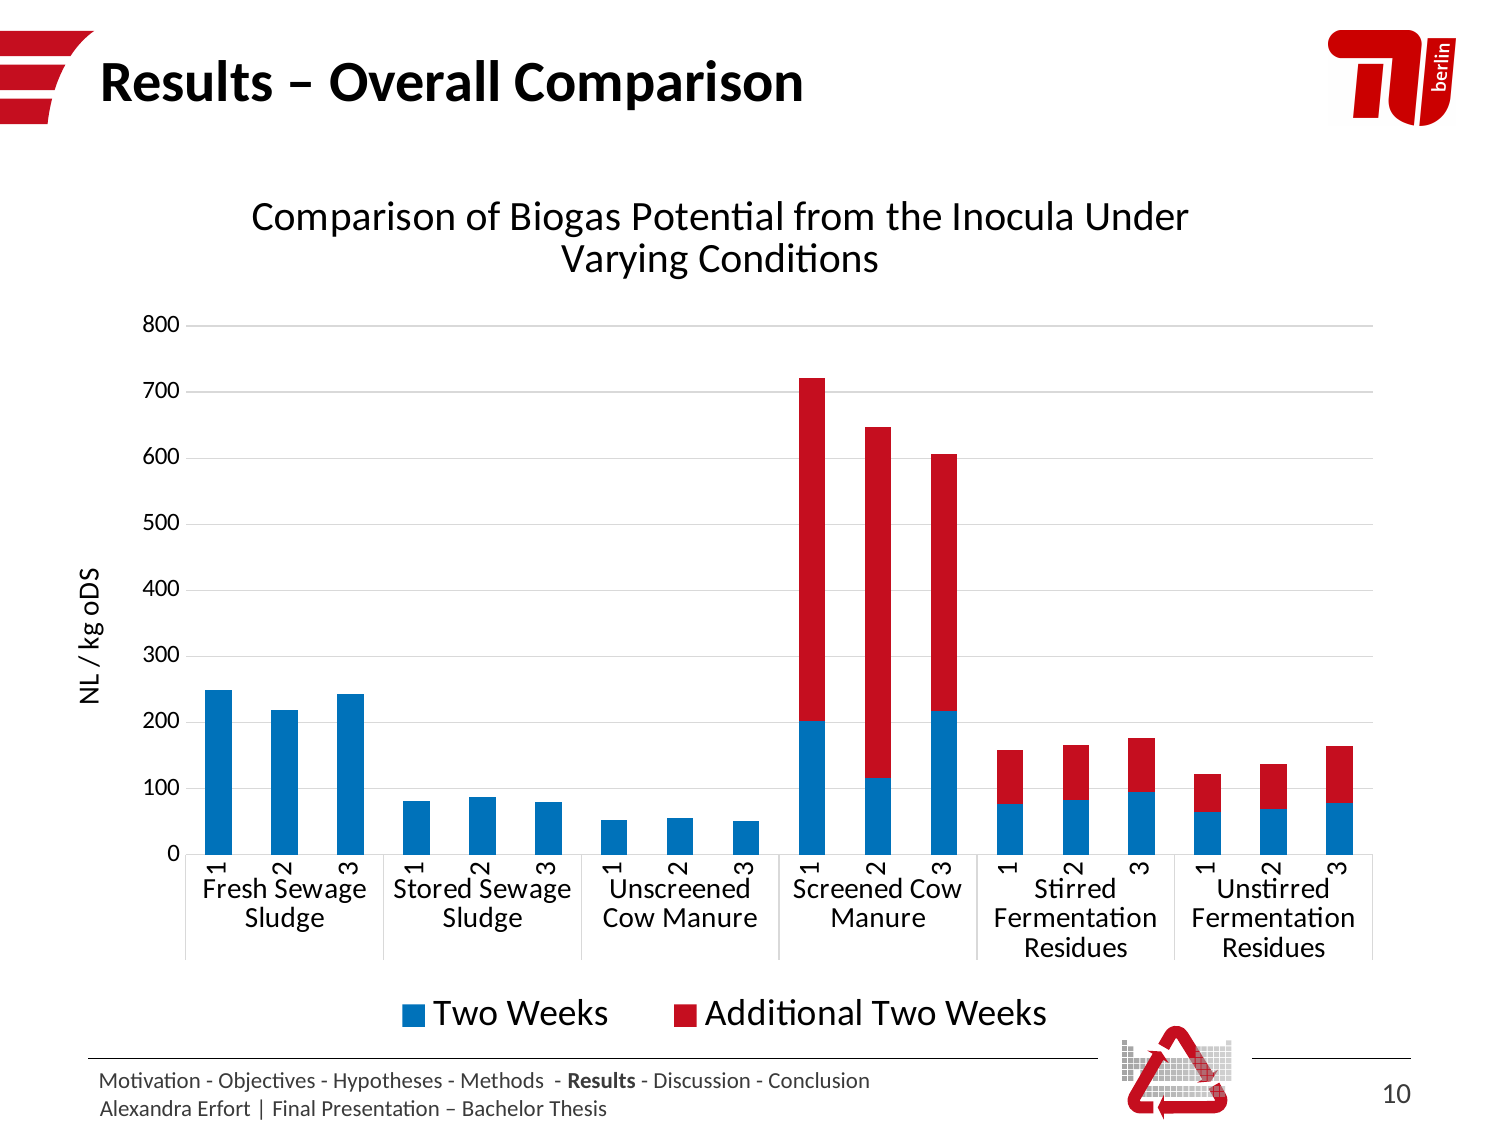

# Results – Overall Comparison

### Chart: Comparison of Biogas Potential from the Inocula Under Varying Conditions

| Category | Two Weeks | Additional Two Weeks |
|---|---|---|
| 1 | 249.54668315946864 | 0.0 |
| 2 | 218.7424014414392 | 0.0 |
| 3 | 243.16523824269908 | 0.0 |
| 1 | 81.0389 | 0.0 |
| 2 | 86.9122 | 0.0 |
| 3 | 80.3612 | 0.0 |
| 1 | 51.86063704174456 | 0.0 |
| 2 | 55.4703091369967 | 0.0 |
| 3 | 51.10877602686399 | 0.0 |
| 1 | 201.7801643945983 | 519.3880277059461 |
| 2 | 115.33715623505057 | 531.752961372533 |
| 3 | 218.1754560089287 | 389.06234796371166 |
| 1 | 76.78447856910991 | 82.30602143089008 |
| 2 | 82.79341545912588 | 82.92078454087412 |
| 3 | 94.29362876165077 | 82.62537123834925 |
| 1 | 63.940750044493626 | 57.87724995550637 |
| 2 | 69.85920276009787 | 67.85119723990212 |
| 3 | 77.52168834329898 | 86.61071165670101 |
Motivation - Objectives - Hypotheses - Methods  - Results - Discussion - Conclusion